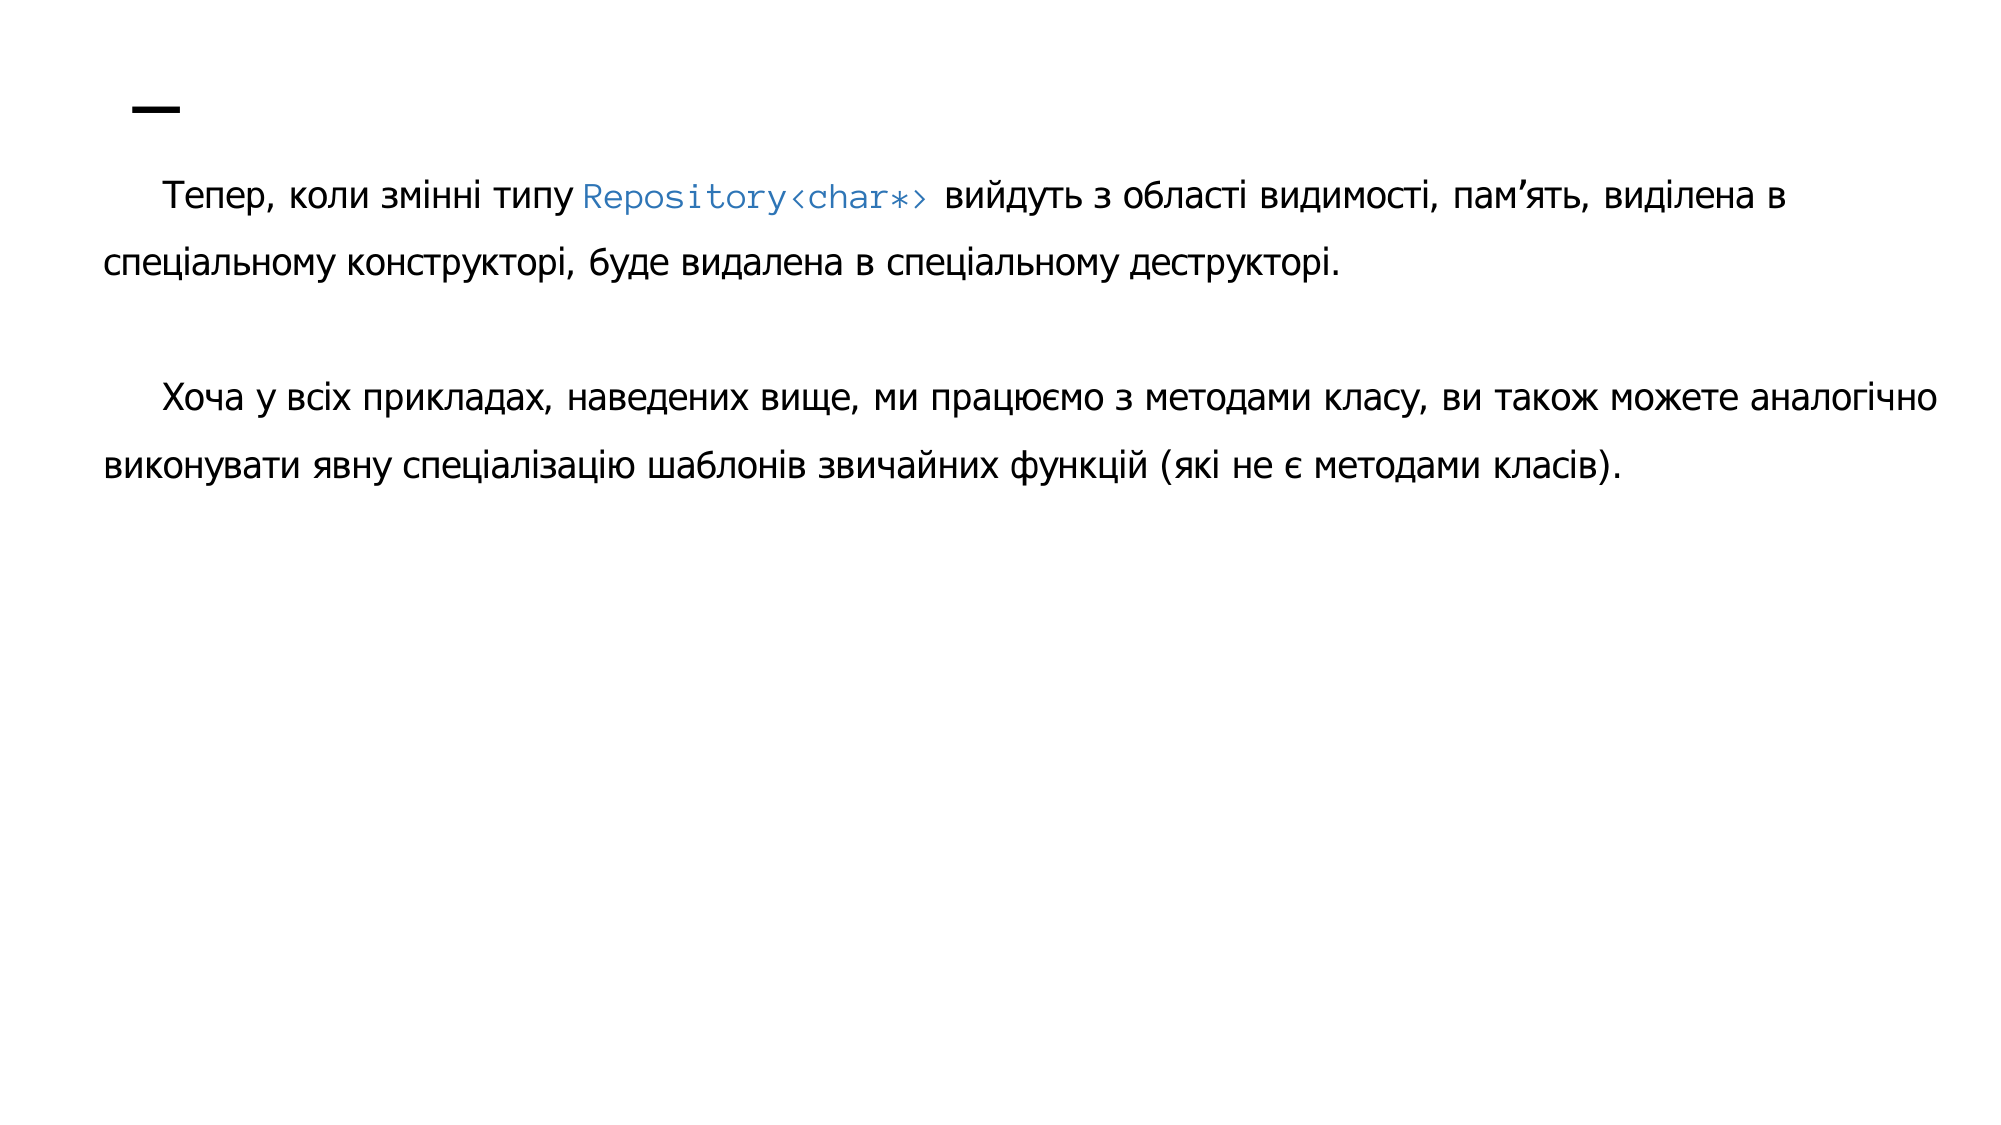

# _
Тепер, коли змінні типу Repository<char*> вийдуть з області видимості, пам’ять, виділена в спеціальному конструкторі, буде видалена в спеціальному деструкторі.

Хоча у всіх прикладах, наведених вище, ми працюємо з методами класу, ви також можете аналогічно виконувати явну спеціалізацію шаблонів звичайних функцій (які не є методами класів).